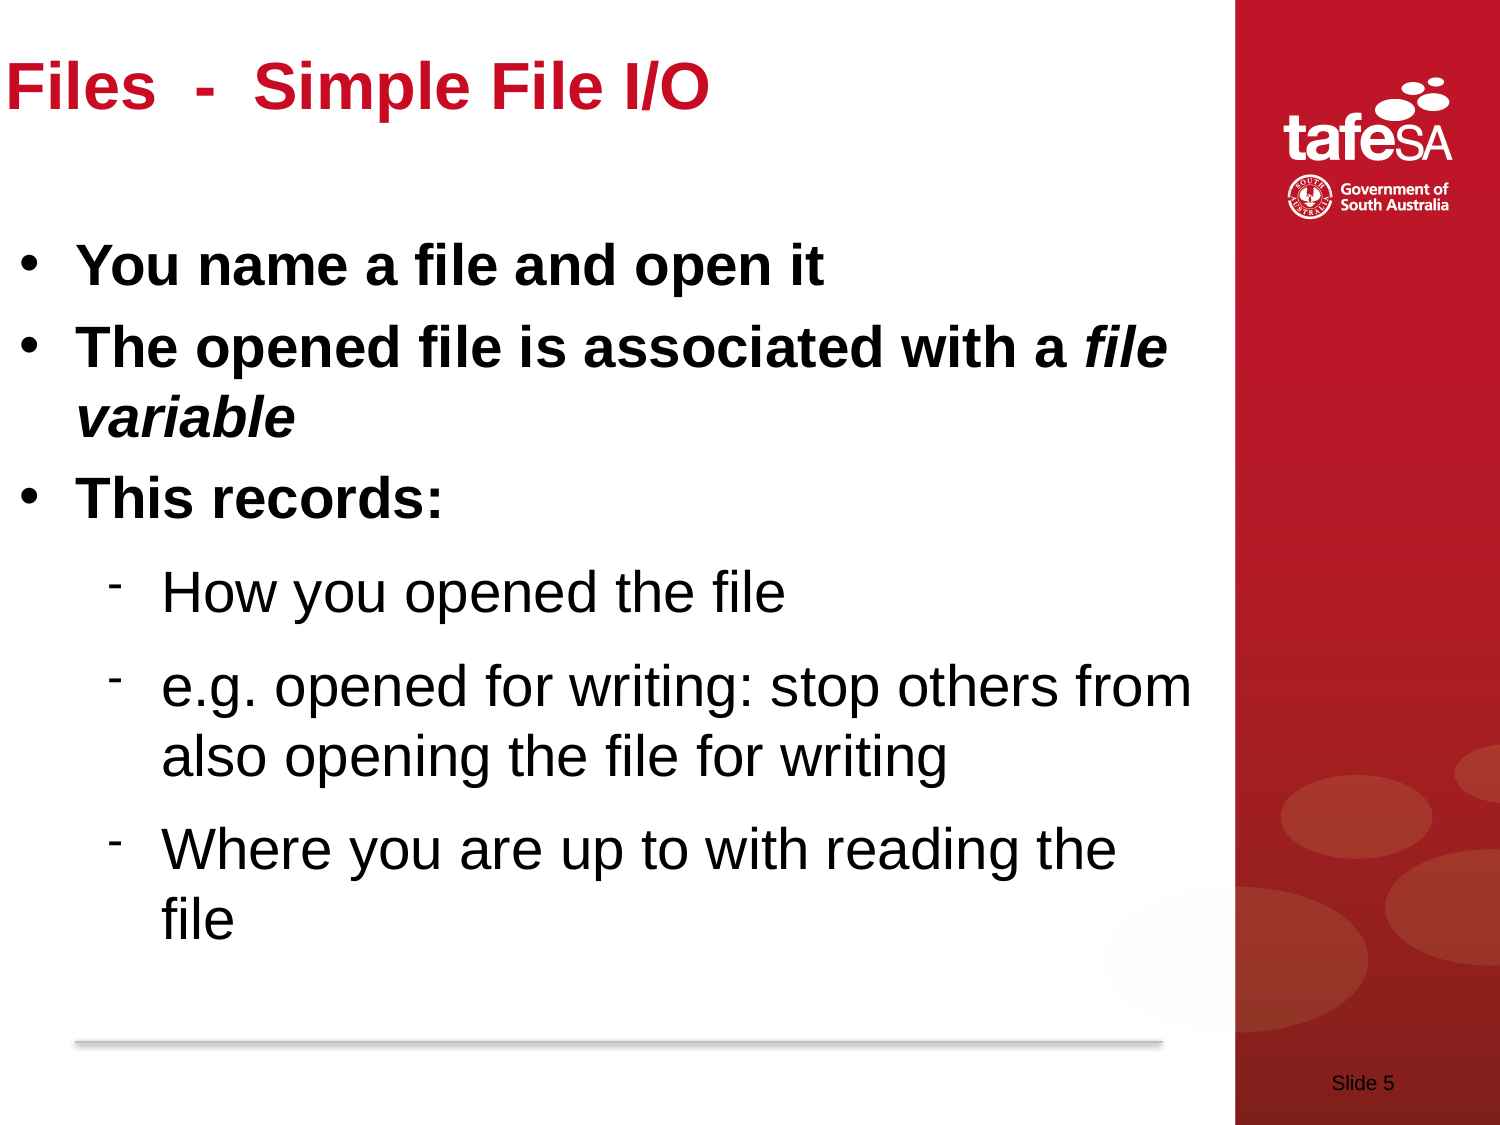

# Files  -  Simple File I/O
You name a file and open it
The opened file is associated with a file variable
This records:
How you opened the file
e.g. opened for writing: stop others from also opening the file for writing
Where you are up to with reading the file

Slide 5